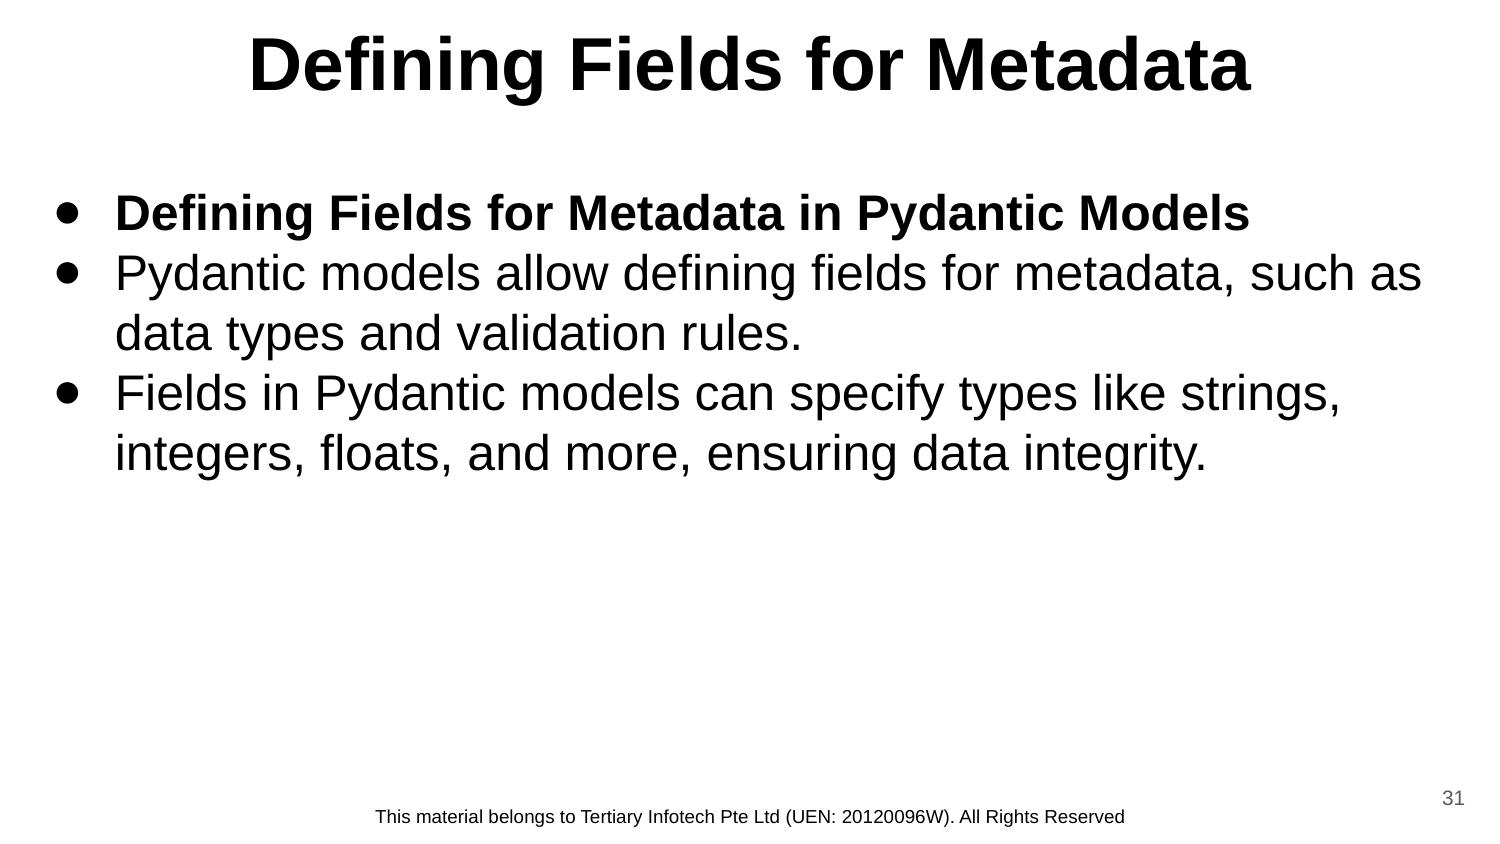

# Defining Fields for Metadata

Defining Fields for Metadata in Pydantic Models
Pydantic models allow defining fields for metadata, such as data types and validation rules.
Fields in Pydantic models can specify types like strings, integers, floats, and more, ensuring data integrity.
31